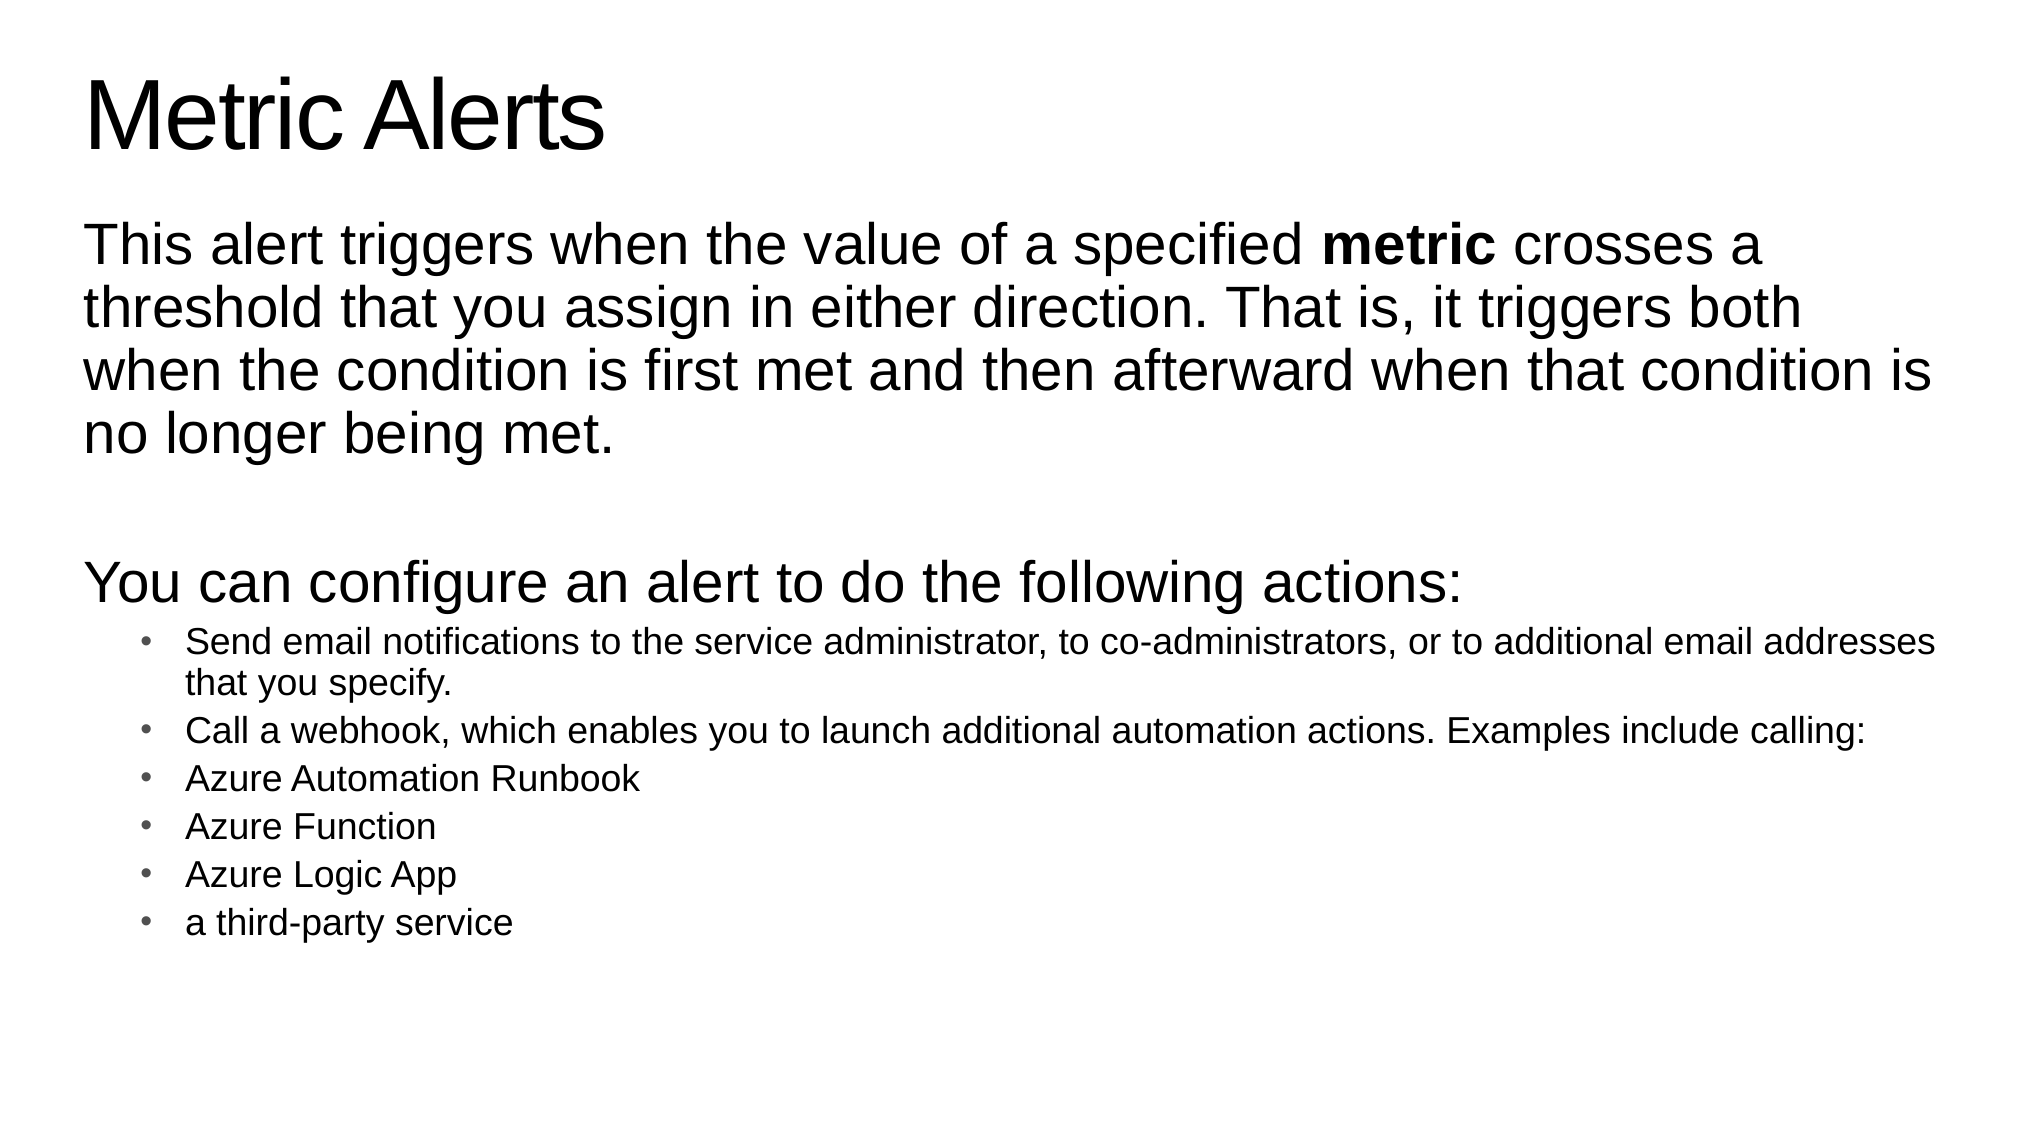

# Metric Alerts
This alert triggers when the value of a specified metric crosses a threshold that you assign in either direction. That is, it triggers both when the condition is first met and then afterward when that condition is no longer being met.

You can configure an alert to do the following actions:
Send email notifications to the service administrator, to co-administrators, or to additional email addresses that you specify.
Call a webhook, which enables you to launch additional automation actions. Examples include calling:
Azure Automation Runbook
Azure Function
Azure Logic App
a third-party service